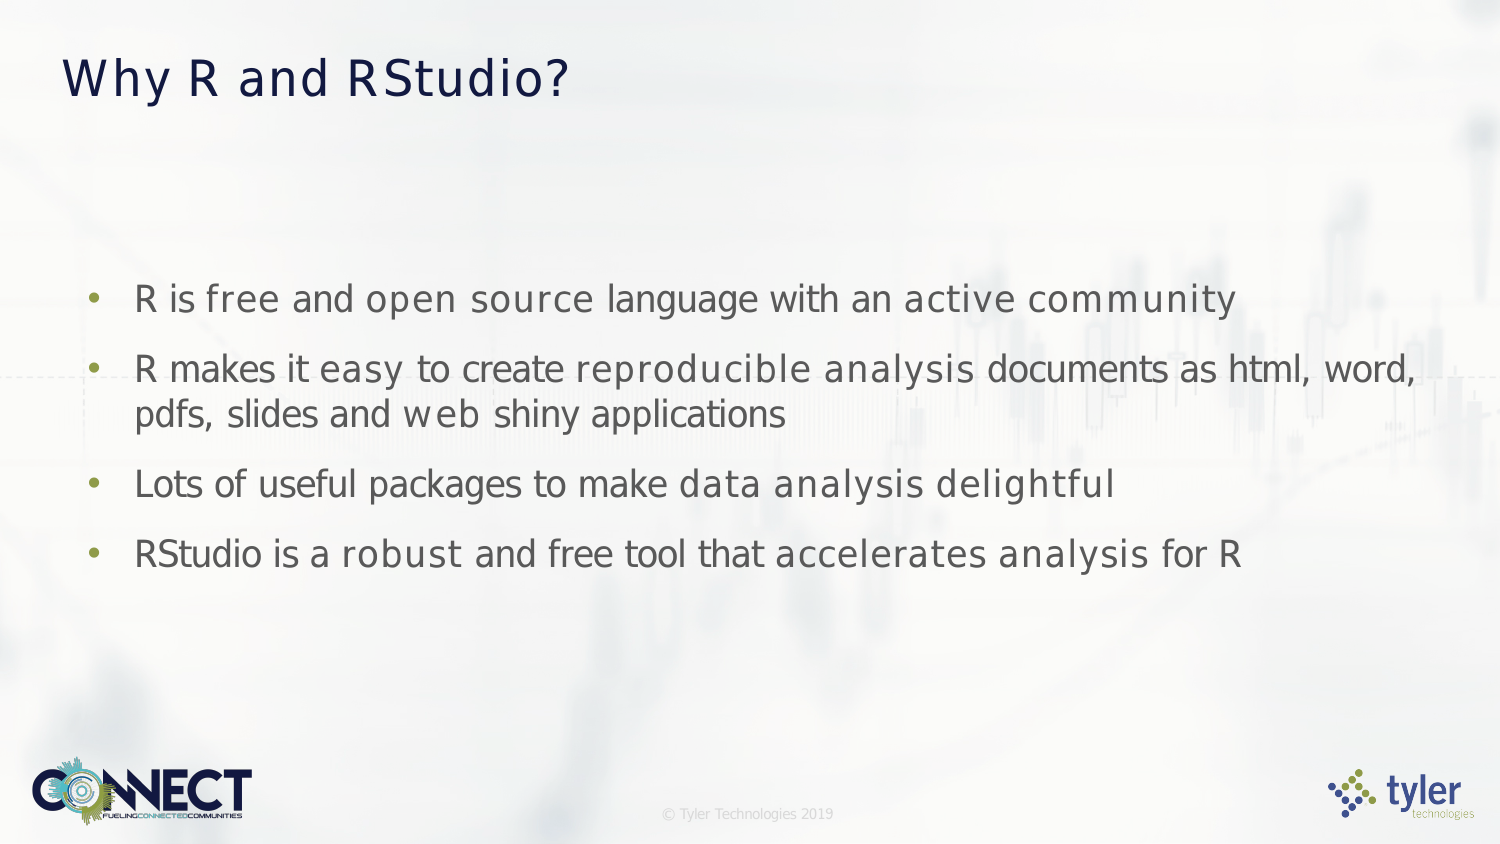

# Why R and RStudio?
R is free and open source language with an active community
R makes it easy to create reproducible analysis documents as html, word, pdfs, slides and web shiny applications
Lots of useful packages to make data analysis delightful
RStudio is a robust and free tool that accelerates analysis for R